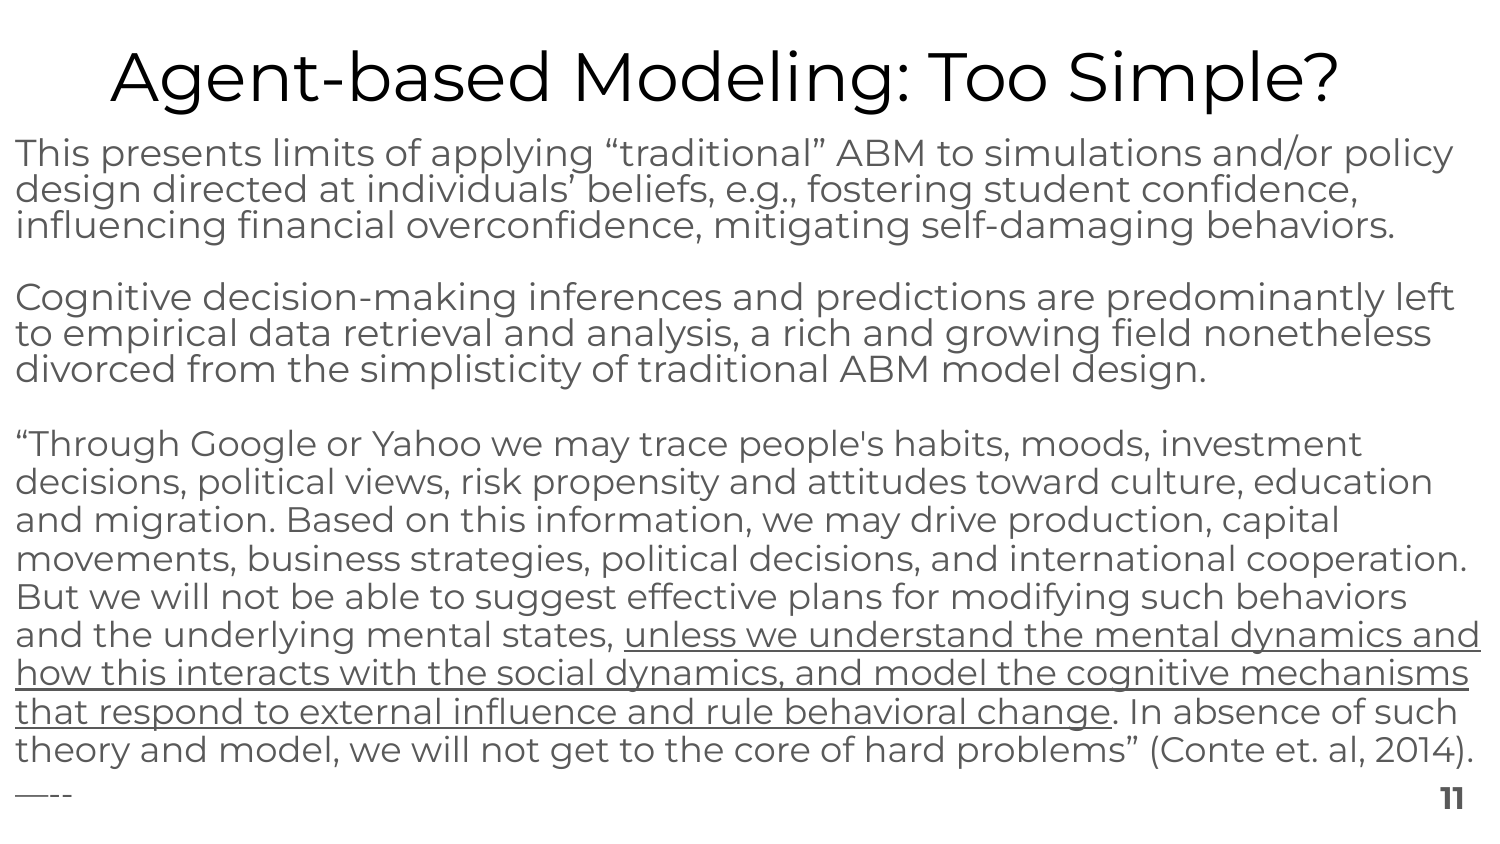

# Agent-based Modeling: Too Simple?
This presents limits of applying “traditional” ABM to simulations and/or policy design directed at individuals’ beliefs, e.g., fostering student confidence, influencing financial overconfidence, mitigating self-damaging behaviors.

Cognitive decision-making inferences and predictions are predominantly left to empirical data retrieval and analysis, a rich and growing field nonetheless divorced from the simplisticity of traditional ABM model design.

“Through Google or Yahoo we may trace people's habits, moods, investment decisions, political views, risk propensity and attitudes toward culture, education and migration. Based on this information, we may drive production, capital movements, business strategies, political decisions, and international cooperation. But we will not be able to suggest effective plans for modifying such behaviors and the underlying mental states, unless we understand the mental dynamics and how this interacts with the social dynamics, and model the cognitive mechanisms that respond to external influence and rule behavioral change. In absence of such theory and model, we will not get to the core of hard problems” (Conte et. al, 2014).

11
—--